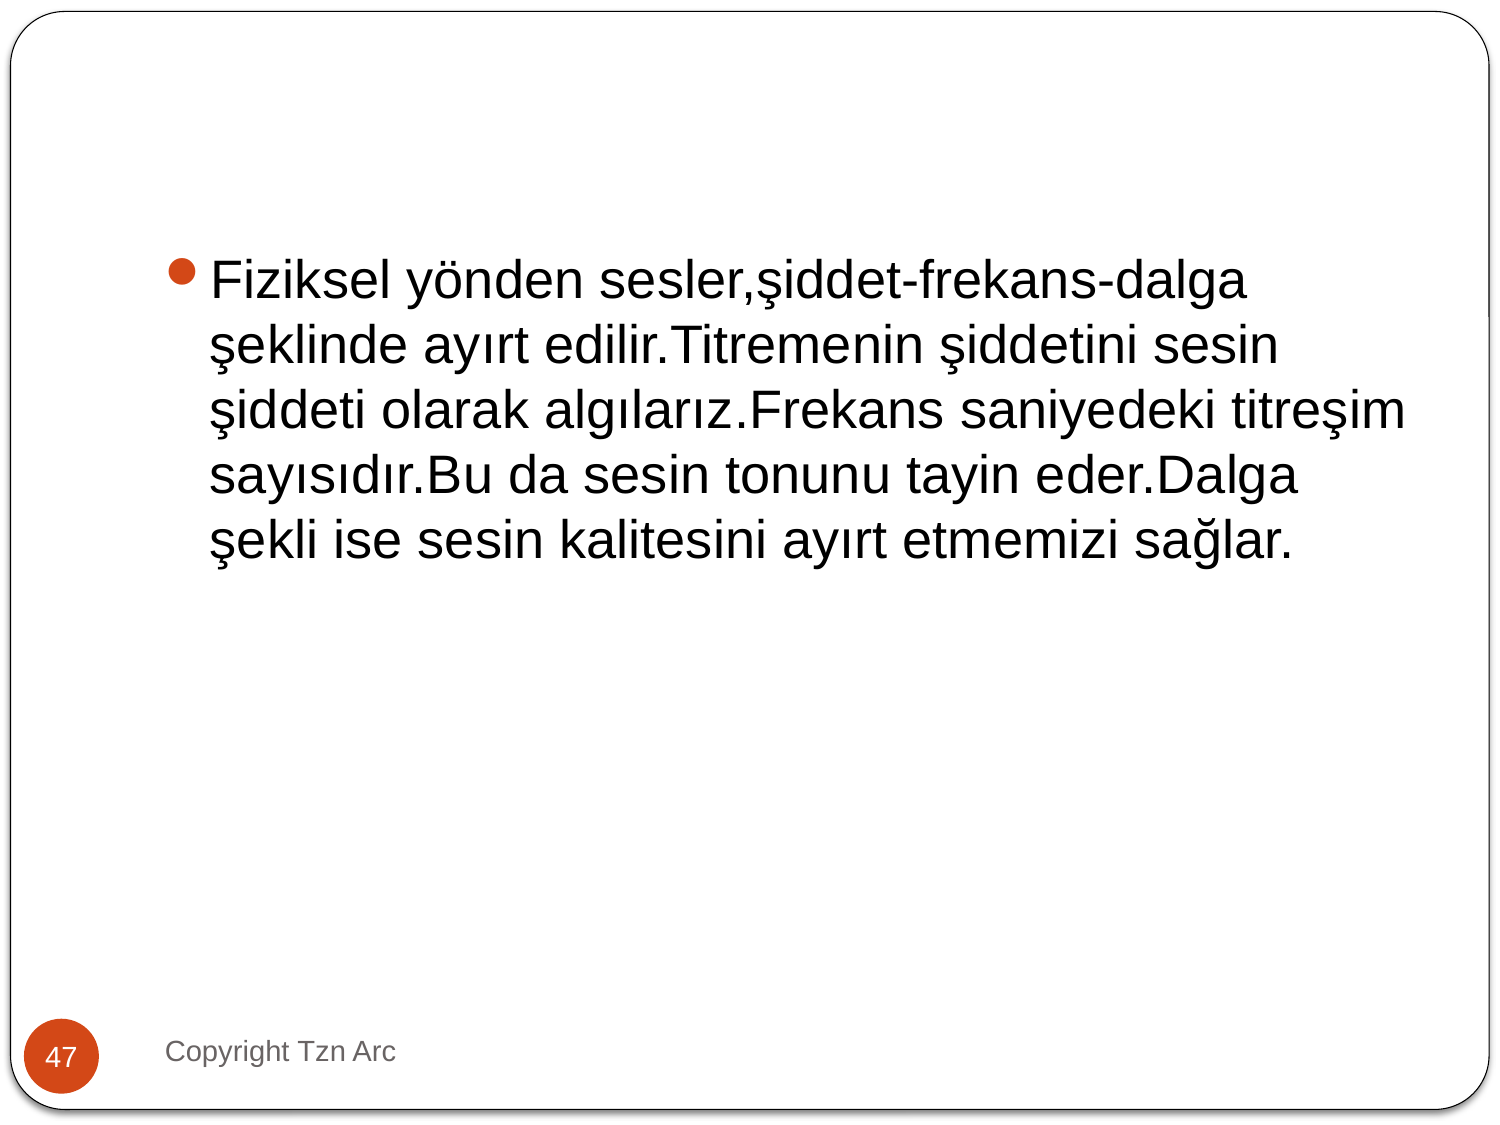

#
Fiziksel yönden sesler,şiddet-frekans-dalga şeklinde ayırt edilir.Titremenin şiddetini sesin şiddeti olarak algılarız.Frekans saniyedeki titreşim sayısıdır.Bu da sesin tonunu tayin eder.Dalga şekli ise sesin kalitesini ayırt etmemizi sağlar.
Copyright Tzn Arc
47